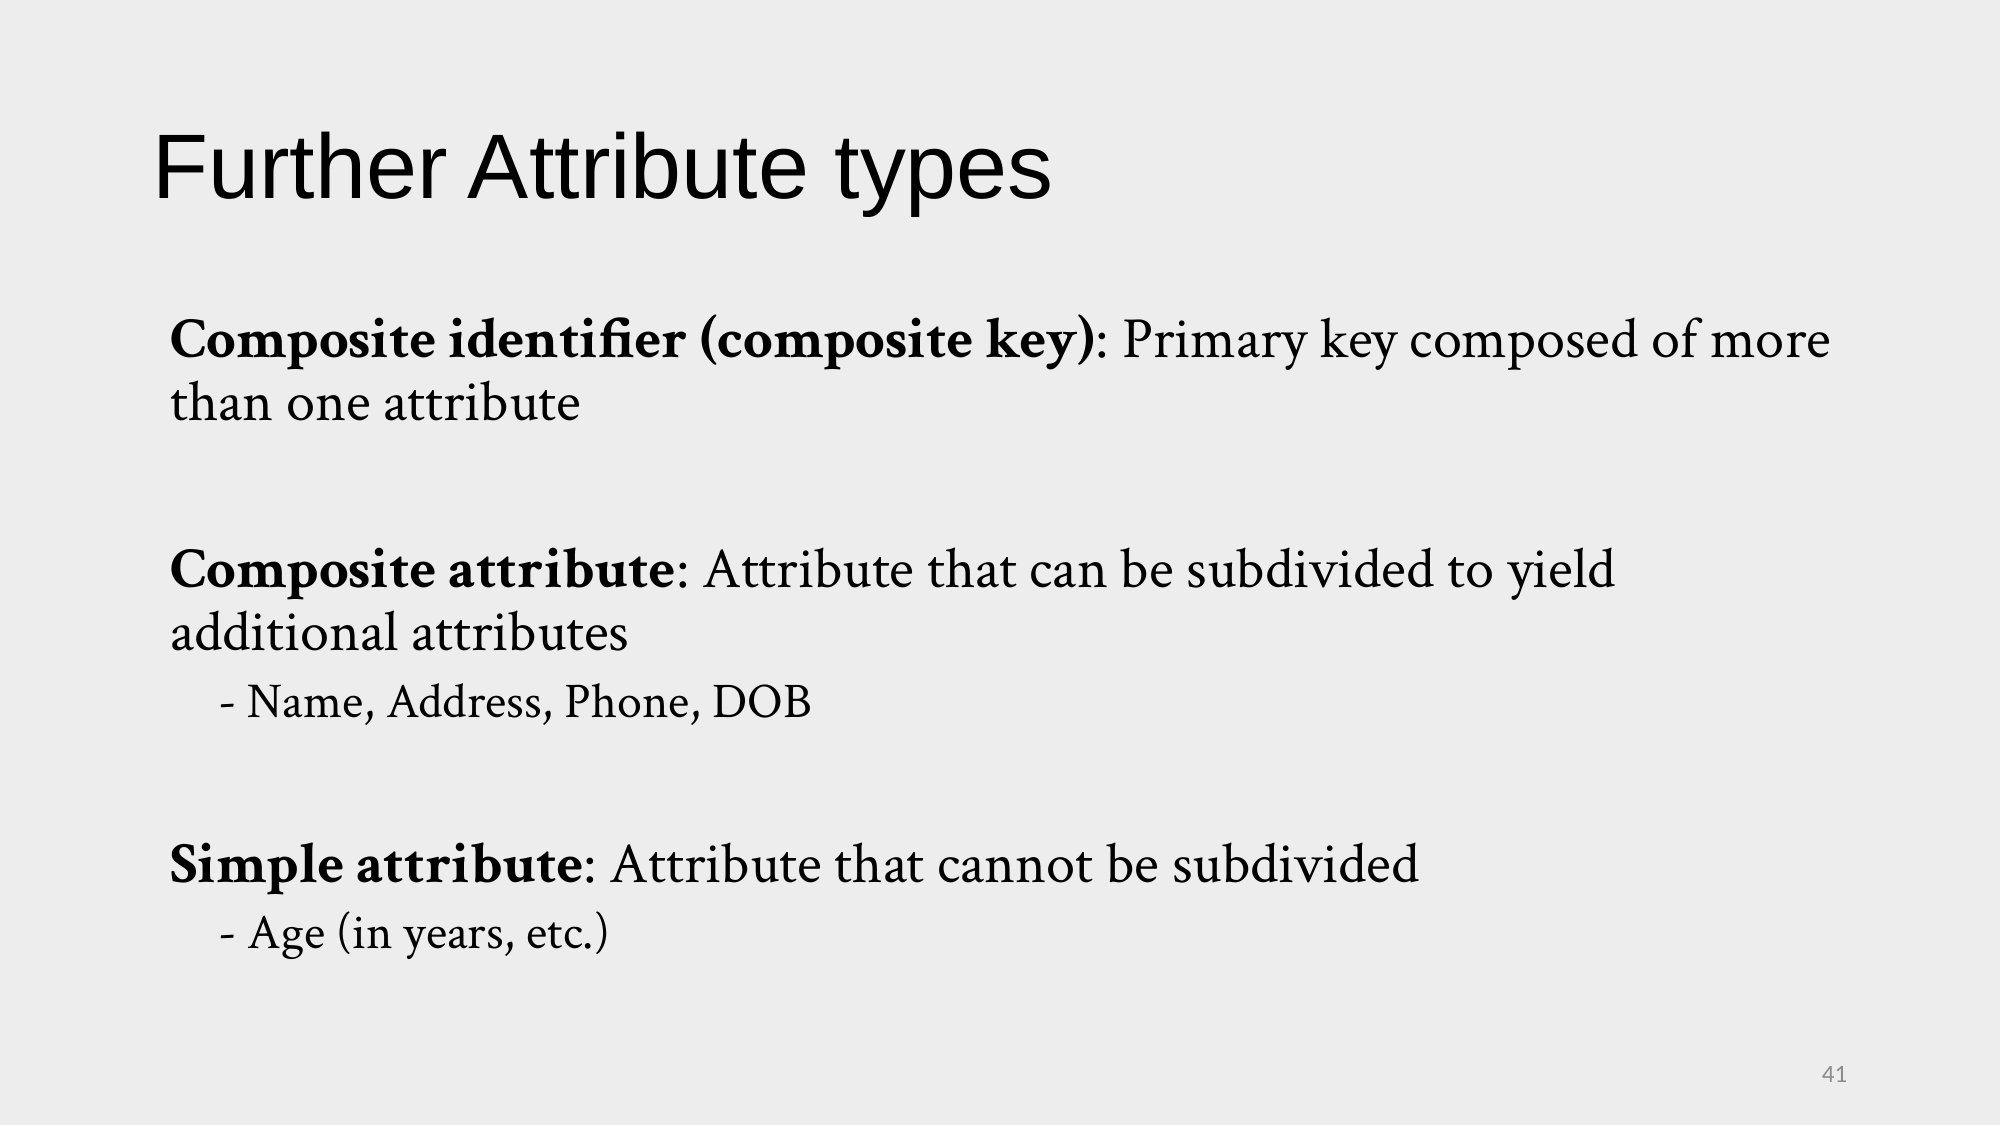

# Further Attribute types
Composite identifier (composite key): Primary key composed of more than one attribute

Composite attribute: Attribute that can be subdivided to yield additional attributes
- Name, Address, Phone, DOB

Simple attribute: Attribute that cannot be subdivided
- Age (in years, etc.)

41